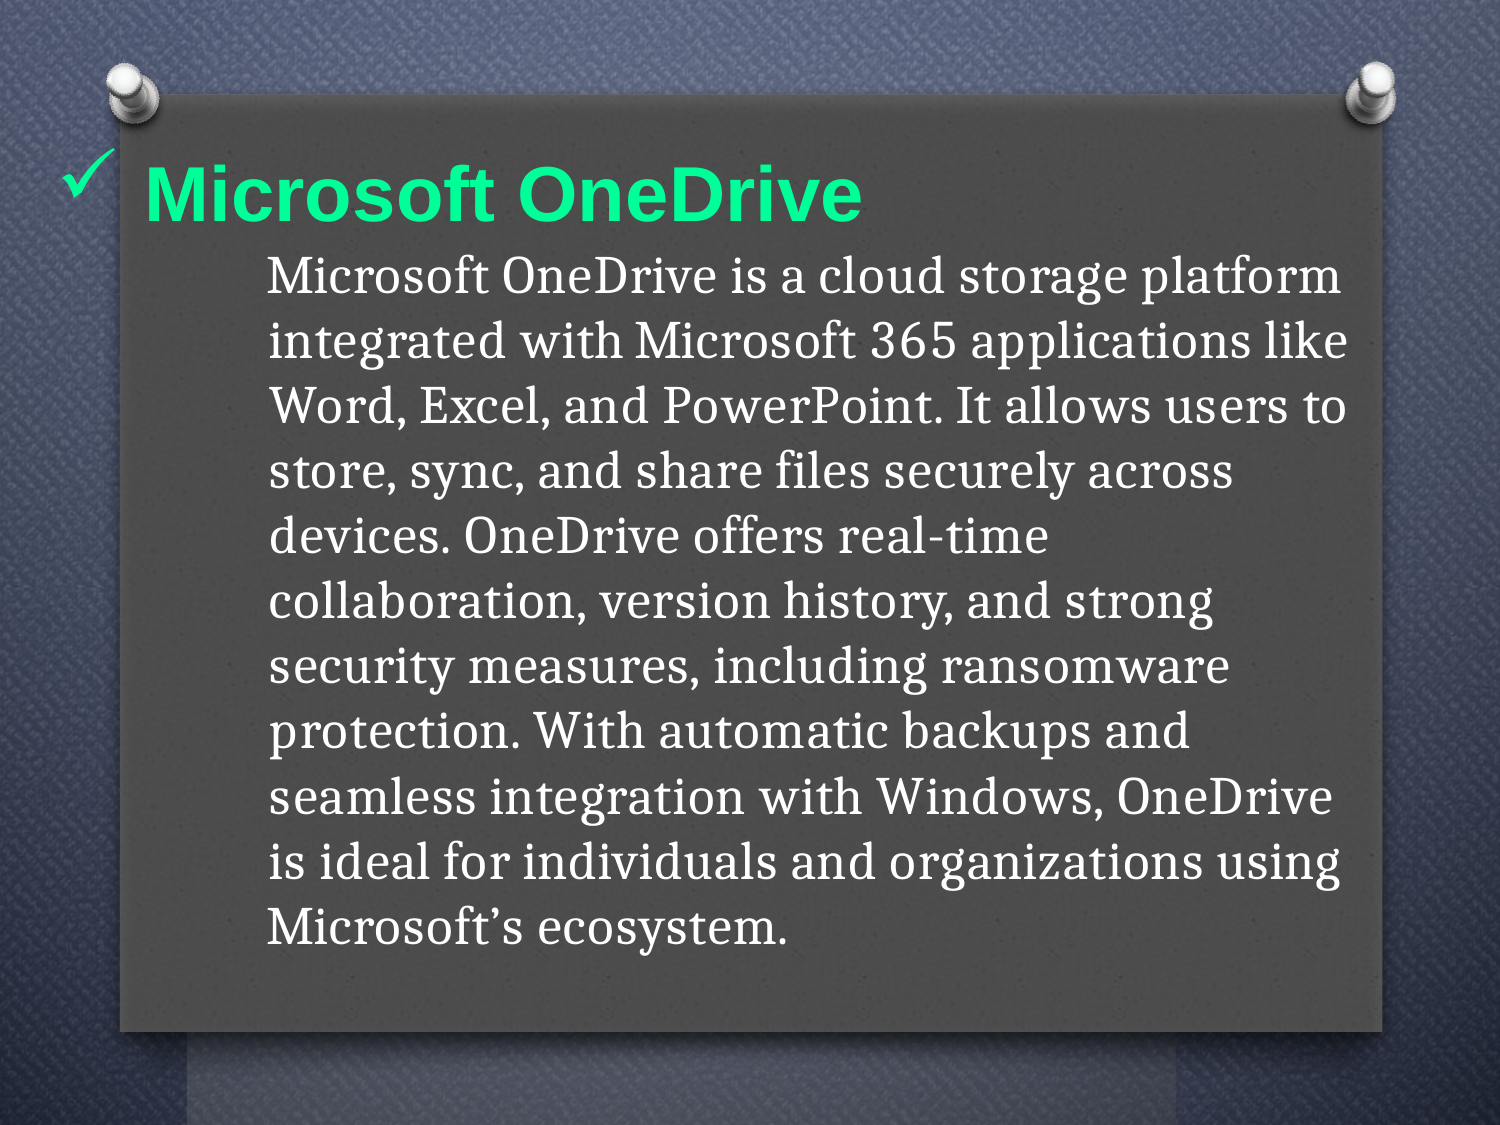

# Microsoft OneDrive
Microsoft OneDrive is a cloud storage platform integrated with Microsoft 365 applications like Word, Excel, and PowerPoint. It allows users to store, sync, and share files securely across devices. OneDrive offers real-time collaboration, version history, and strong security measures, including ransomware protection. With automatic backups and seamless integration with Windows, OneDrive is ideal for individuals and organizations using Microsoft’s ecosystem.